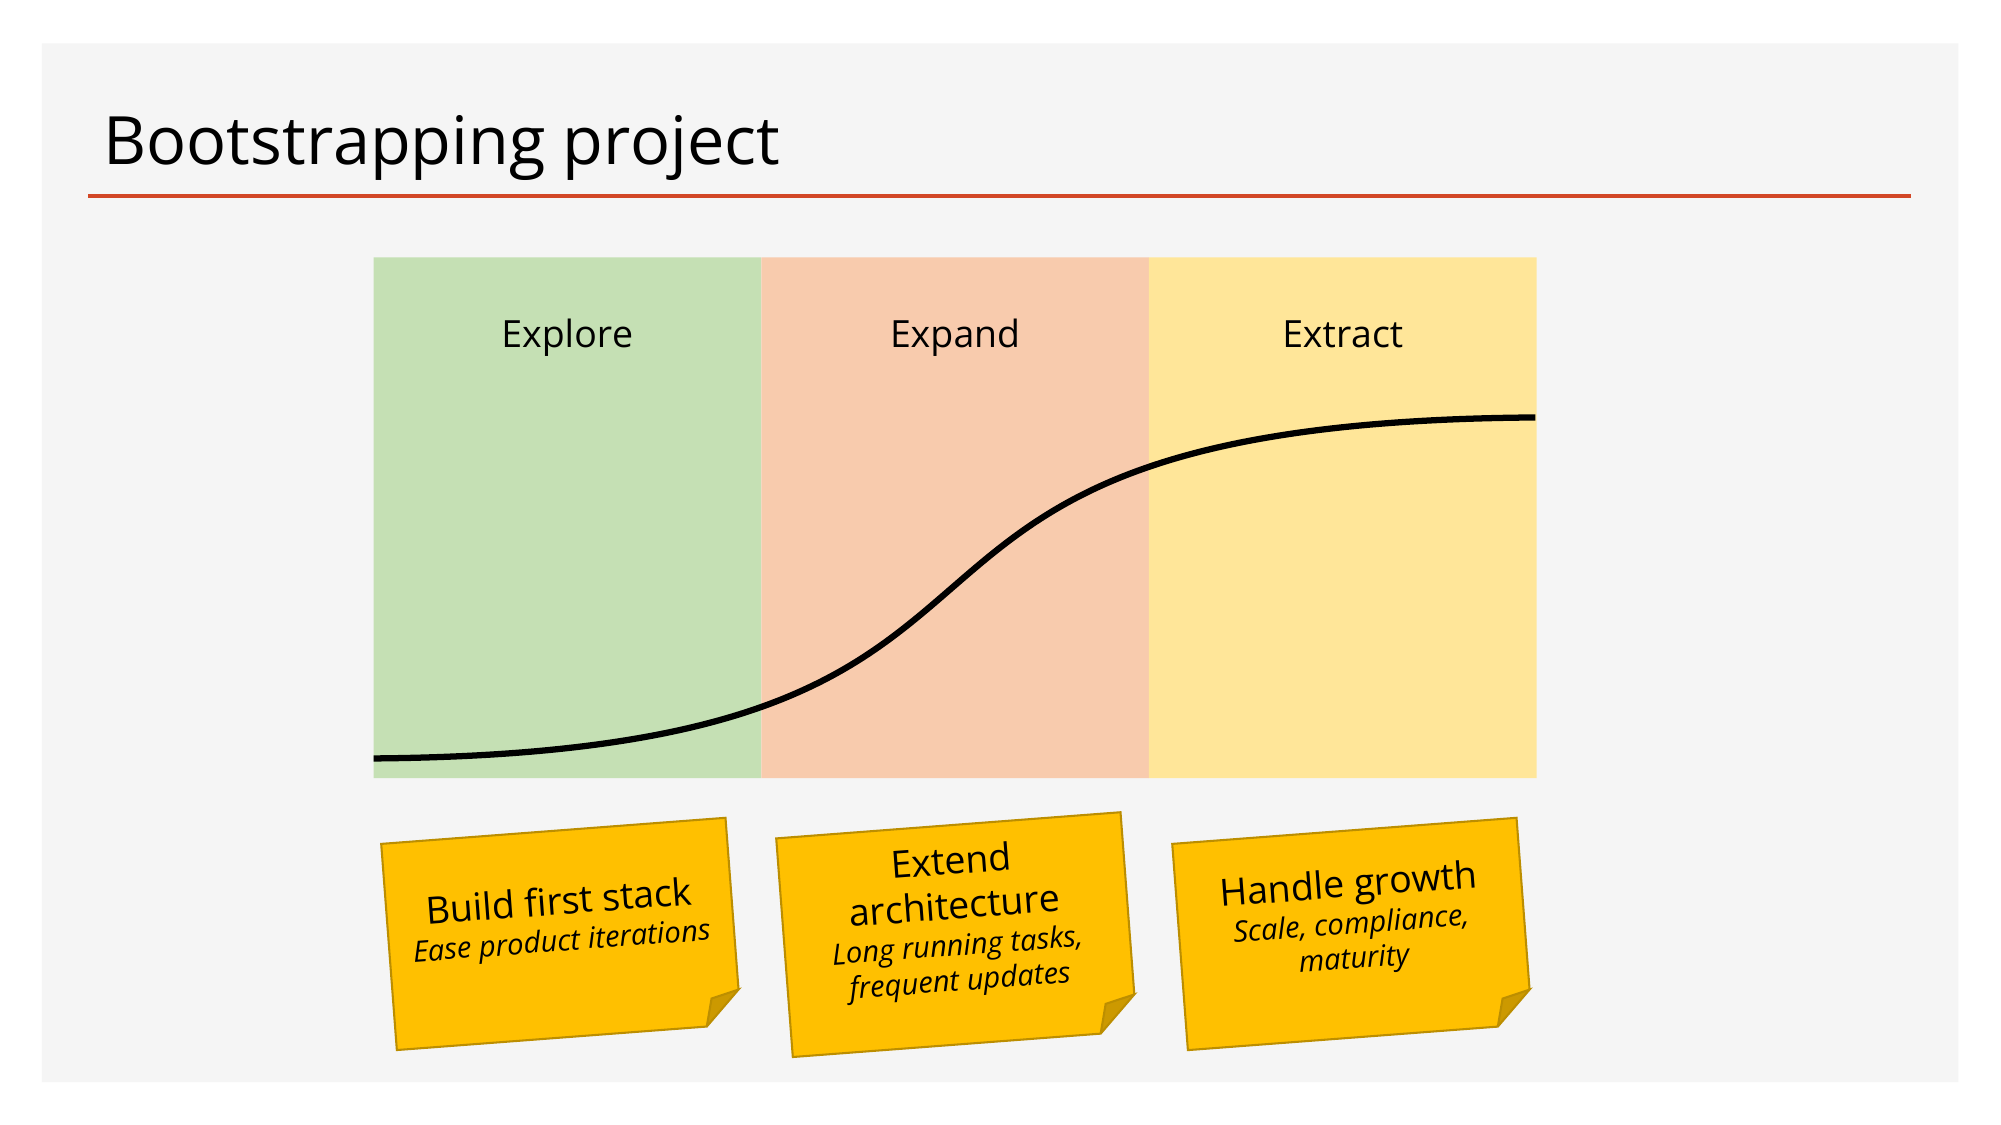

# Bootstrapping project

Explore

Expand

Extract

Extend architecture
Long running tasks, frequent updates
Handle growth
Scale, compliance, maturity
Build first stack
Ease product iterations